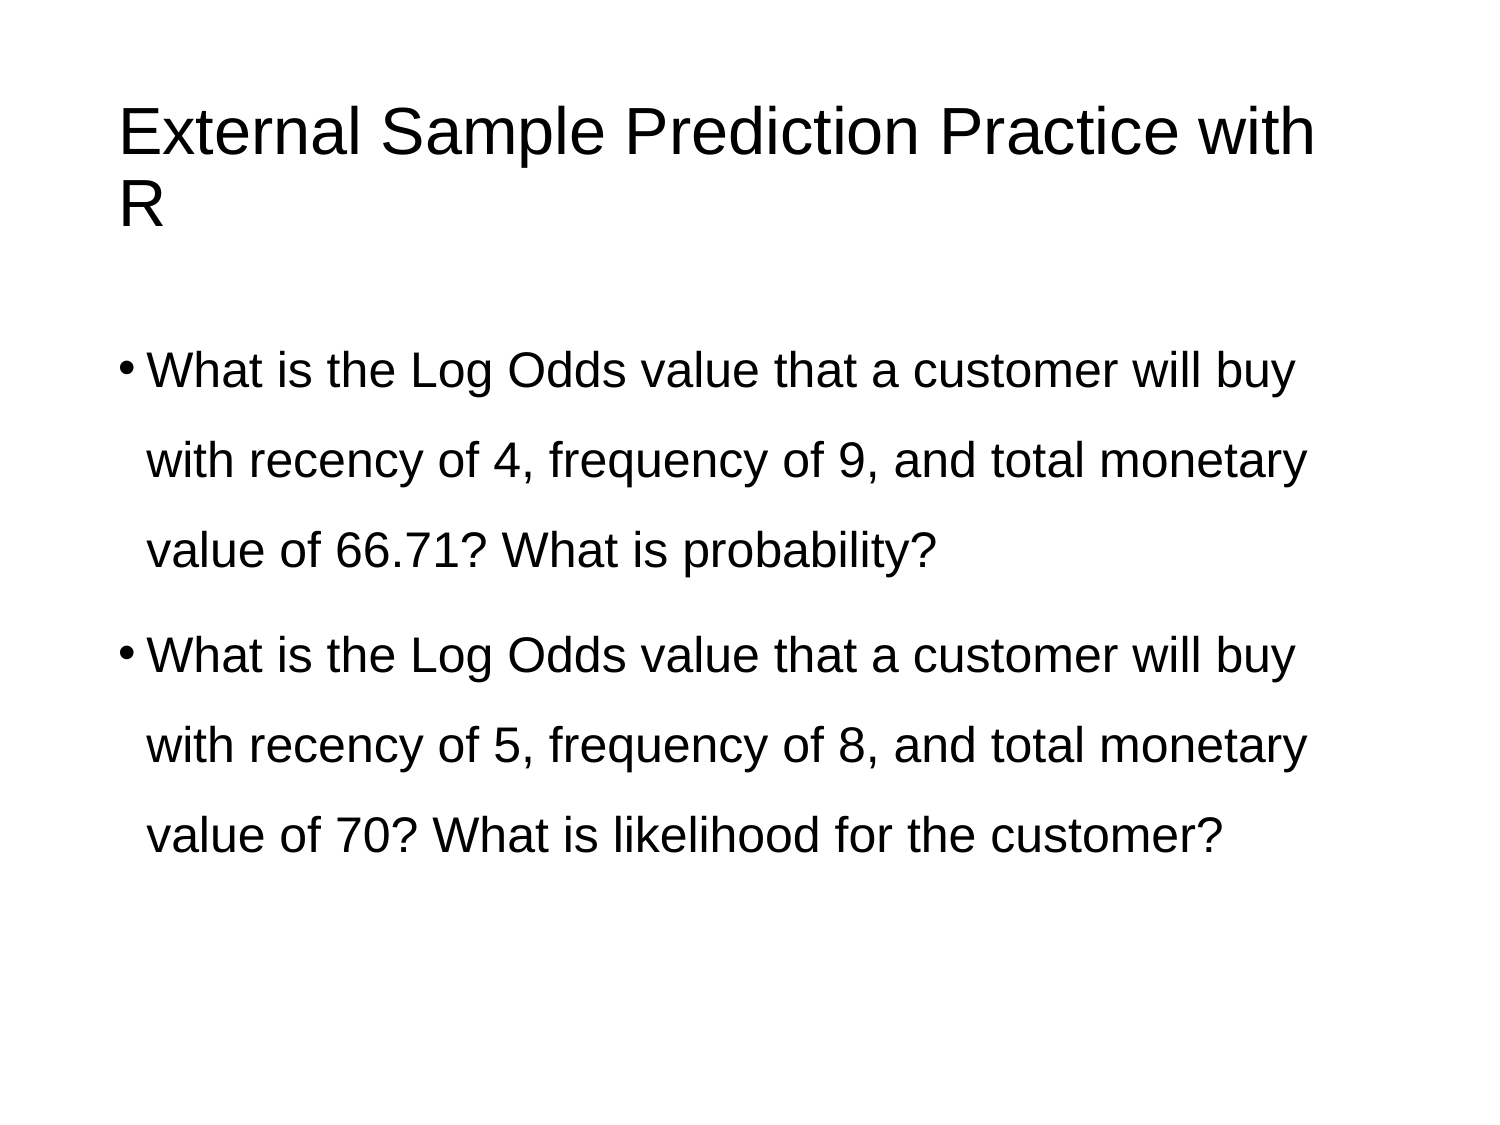

# External Sample Prediction Practice with R
What is the Log Odds value that a customer will buy with recency of 4, frequency of 9, and total monetary value of 66.71? What is probability?
What is the Log Odds value that a customer will buy with recency of 5, frequency of 8, and total monetary value of 70? What is likelihood for the customer?